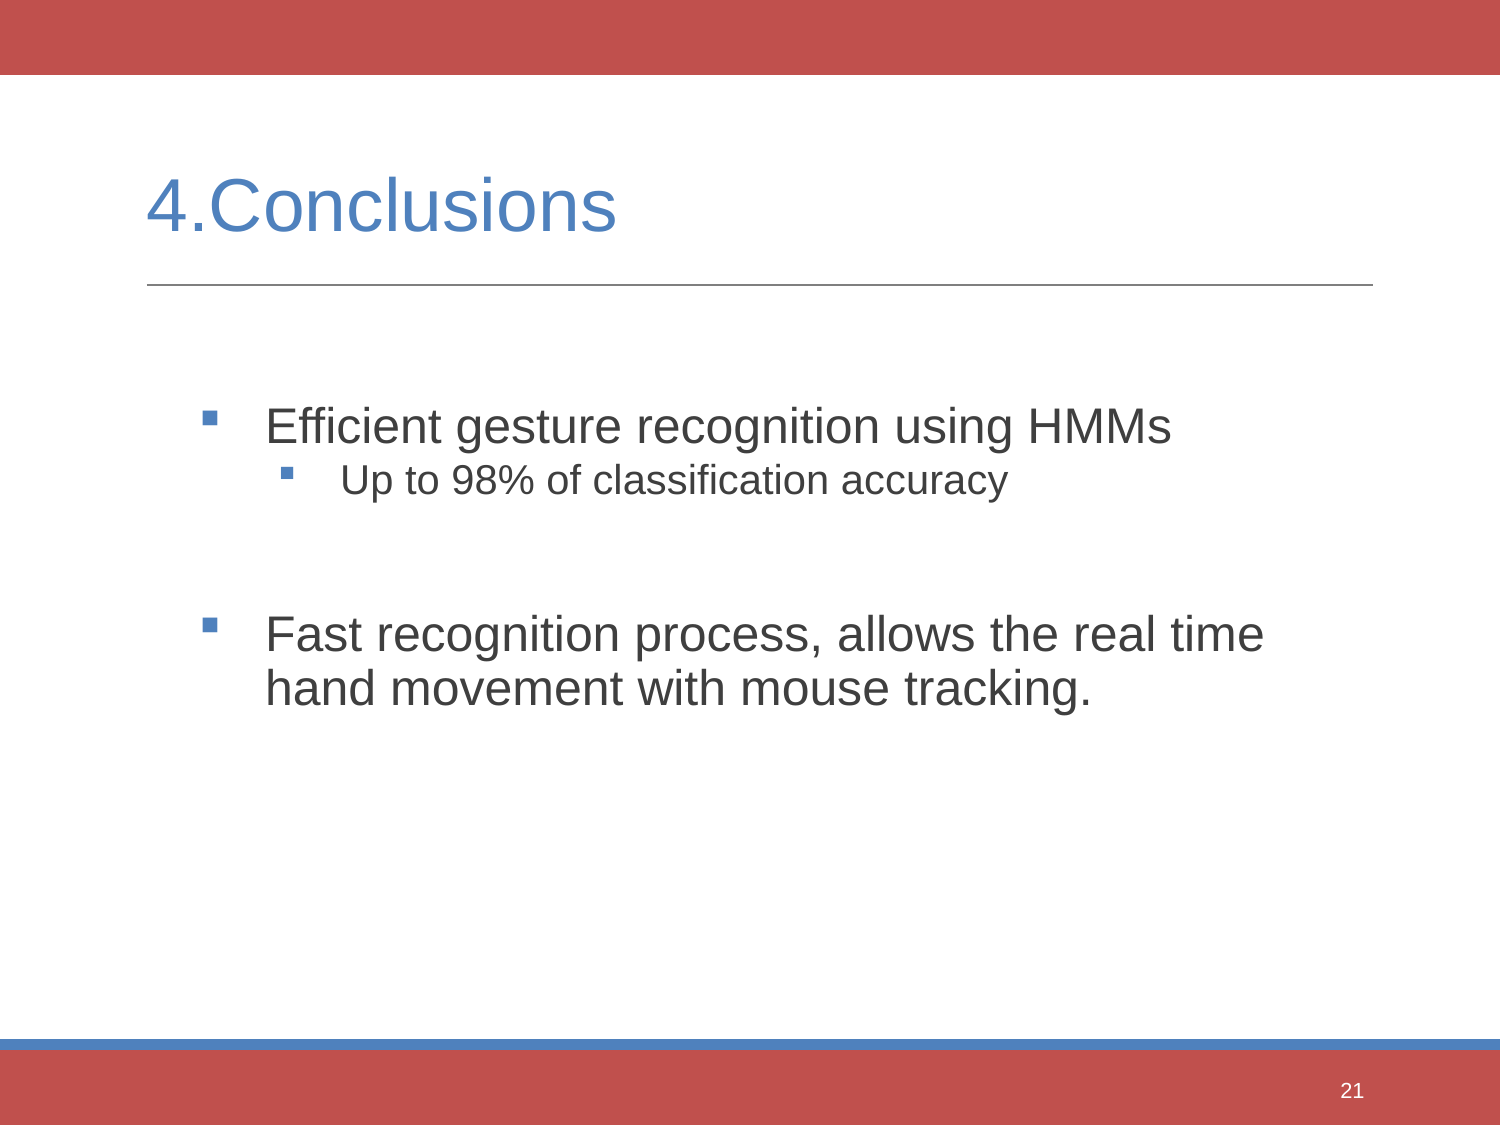

# 4.Conclusions
Efficient gesture recognition using HMMs
Up to 98% of classification accuracy

Fast recognition process, allows the real time hand movement with mouse tracking.
21